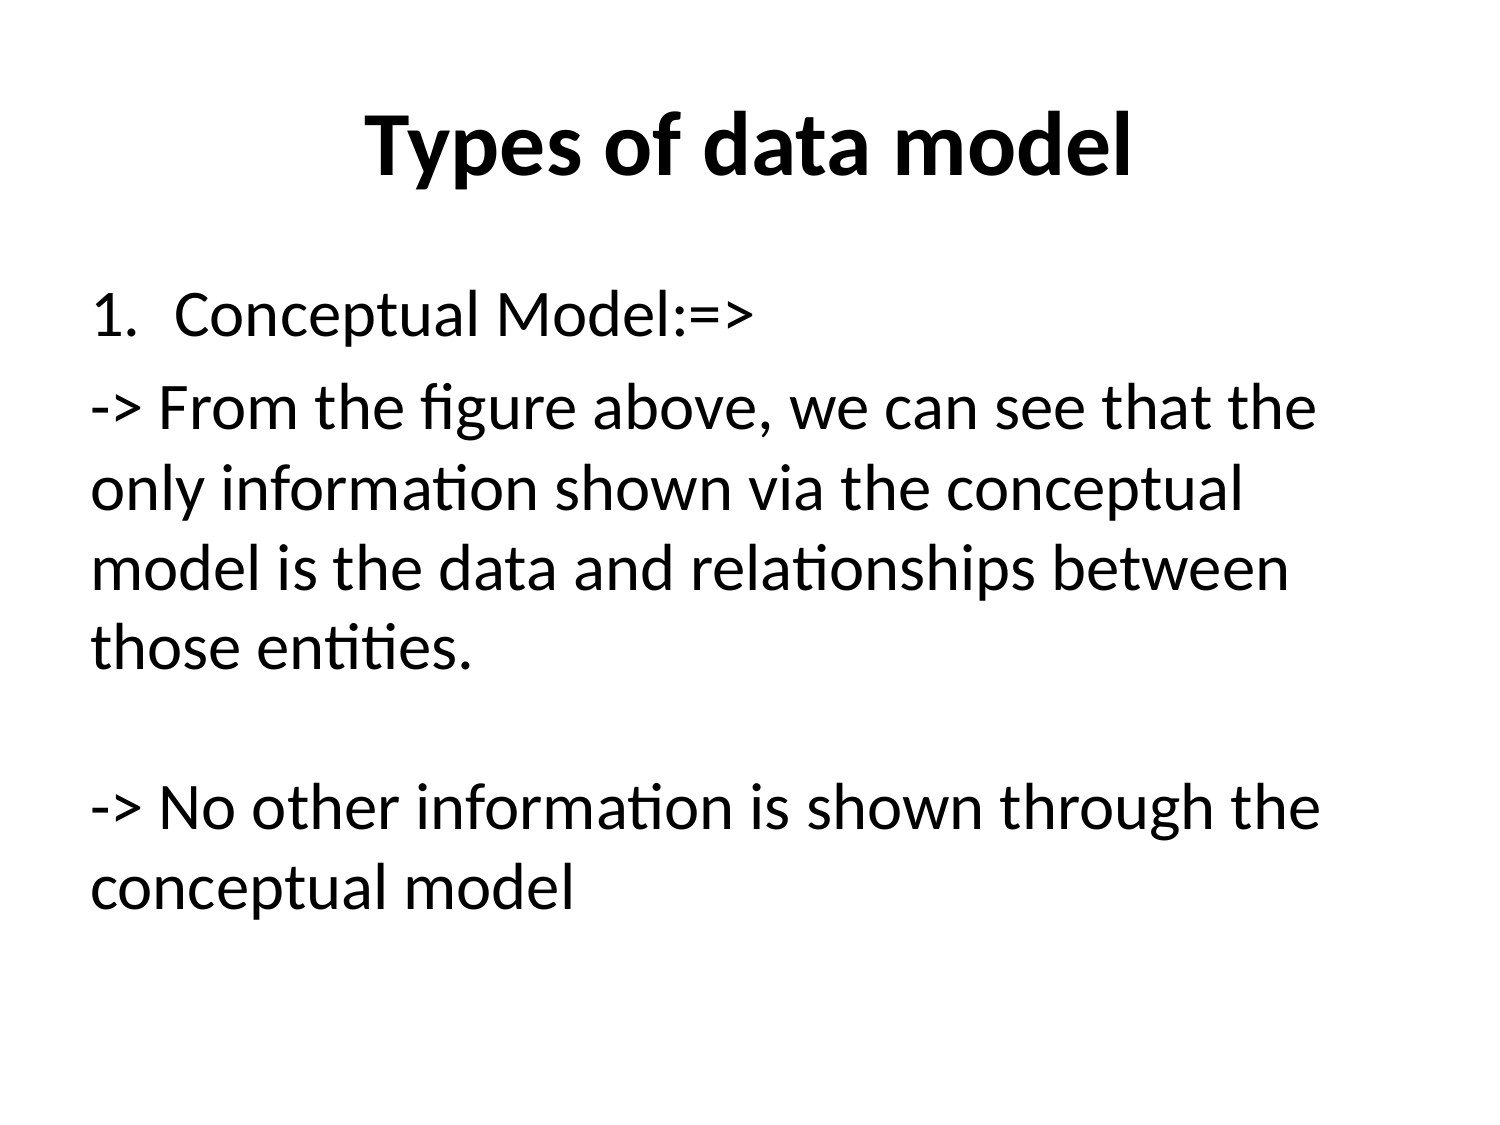

# Types of data model
Conceptual Model:=>
-> From the figure above, we can see that the only information shown via the conceptual model is the data and relationships between those entities.
-> No other information is shown through the conceptual model